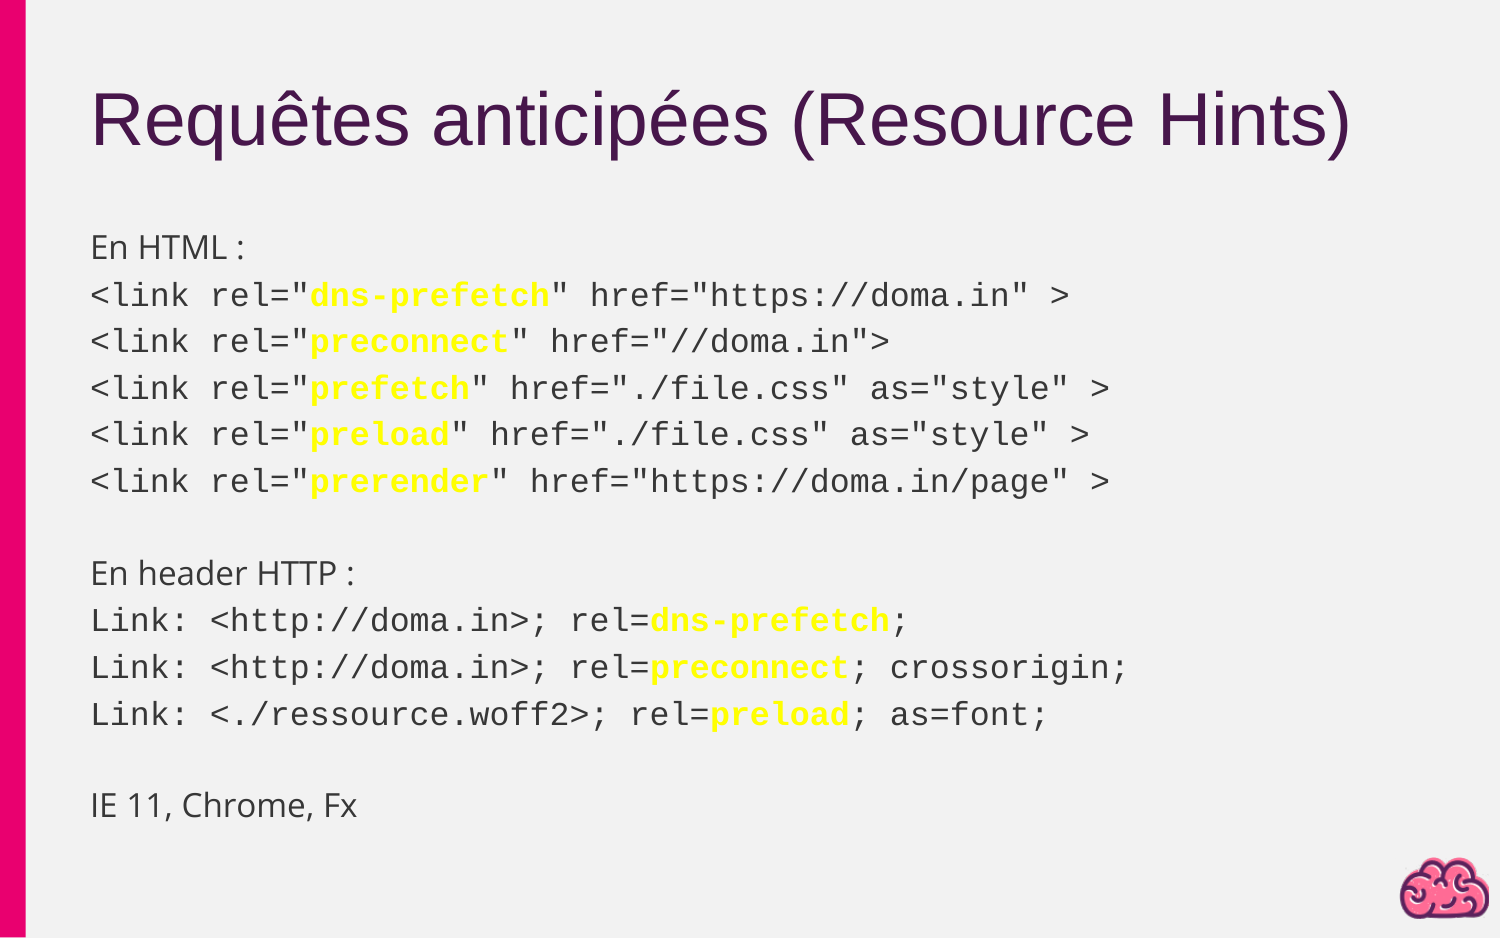

# Requêtes anticipées (Resource Hints)
En HTML :
<link rel="dns-prefetch" href="https://doma.in" >
<link rel="preconnect" href="//doma.in">
<link rel="prefetch" href="./file.css" as="style" >
<link rel="preload" href="./file.css" as="style" >
<link rel="prerender" href="https://doma.in/page" >

En header HTTP :
Link: <http://doma.in>; rel=dns-prefetch;
Link: <http://doma.in>; rel=preconnect; crossorigin;
Link: <./ressource.woff2>; rel=preload; as=font;

IE 11, Chrome, Fx